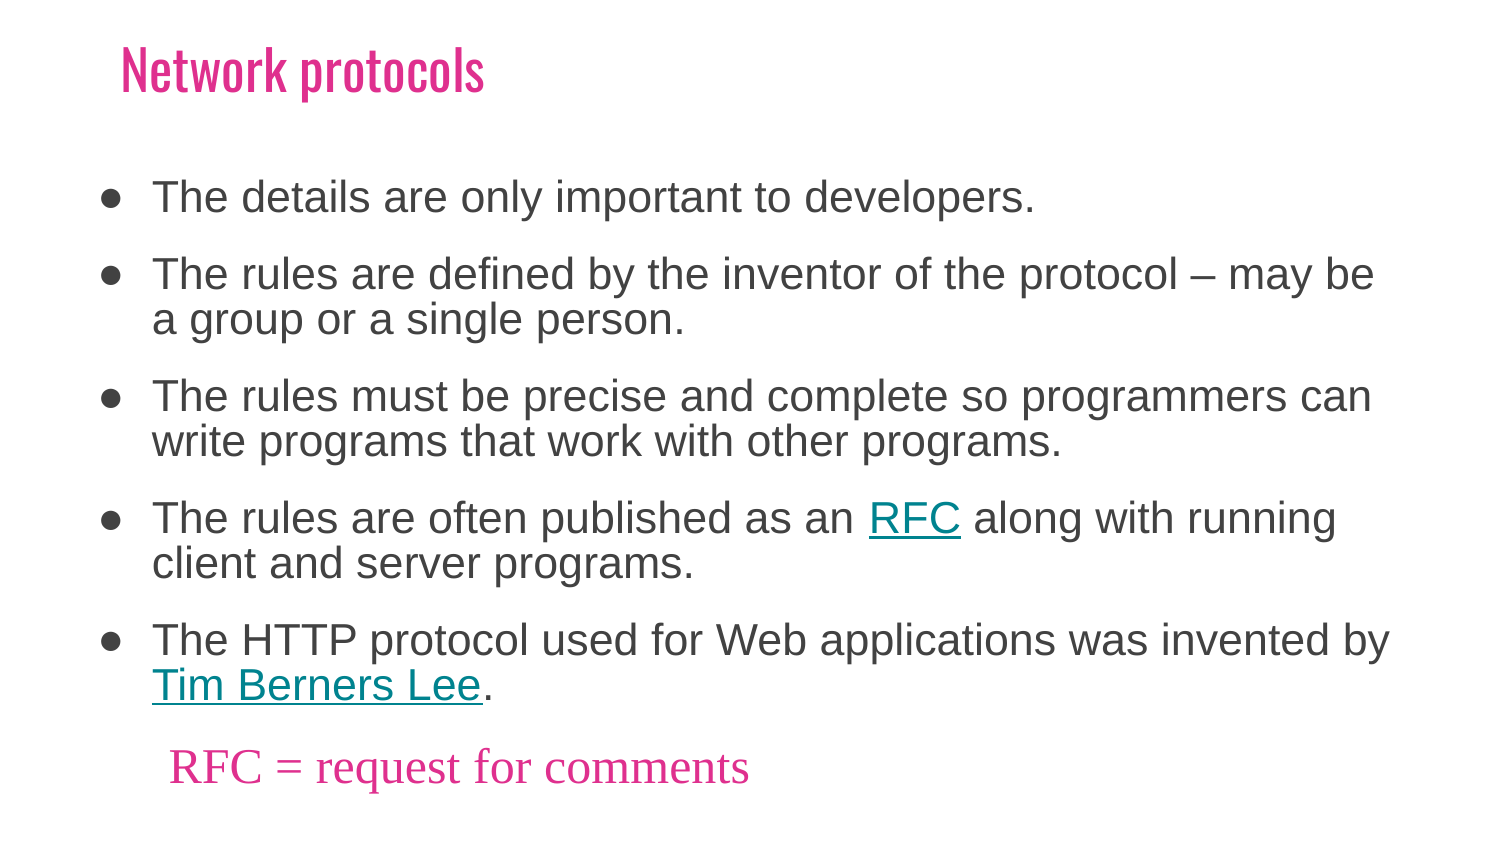

# Network protocols
The details are only important to developers.
The rules are defined by the inventor of the protocol – may be a group or a single person.
The rules must be precise and complete so programmers can write programs that work with other programs.
The rules are often published as an RFC along with running client and server programs.
The HTTP protocol used for Web applications was invented by Tim Berners Lee.
RFC = request for comments